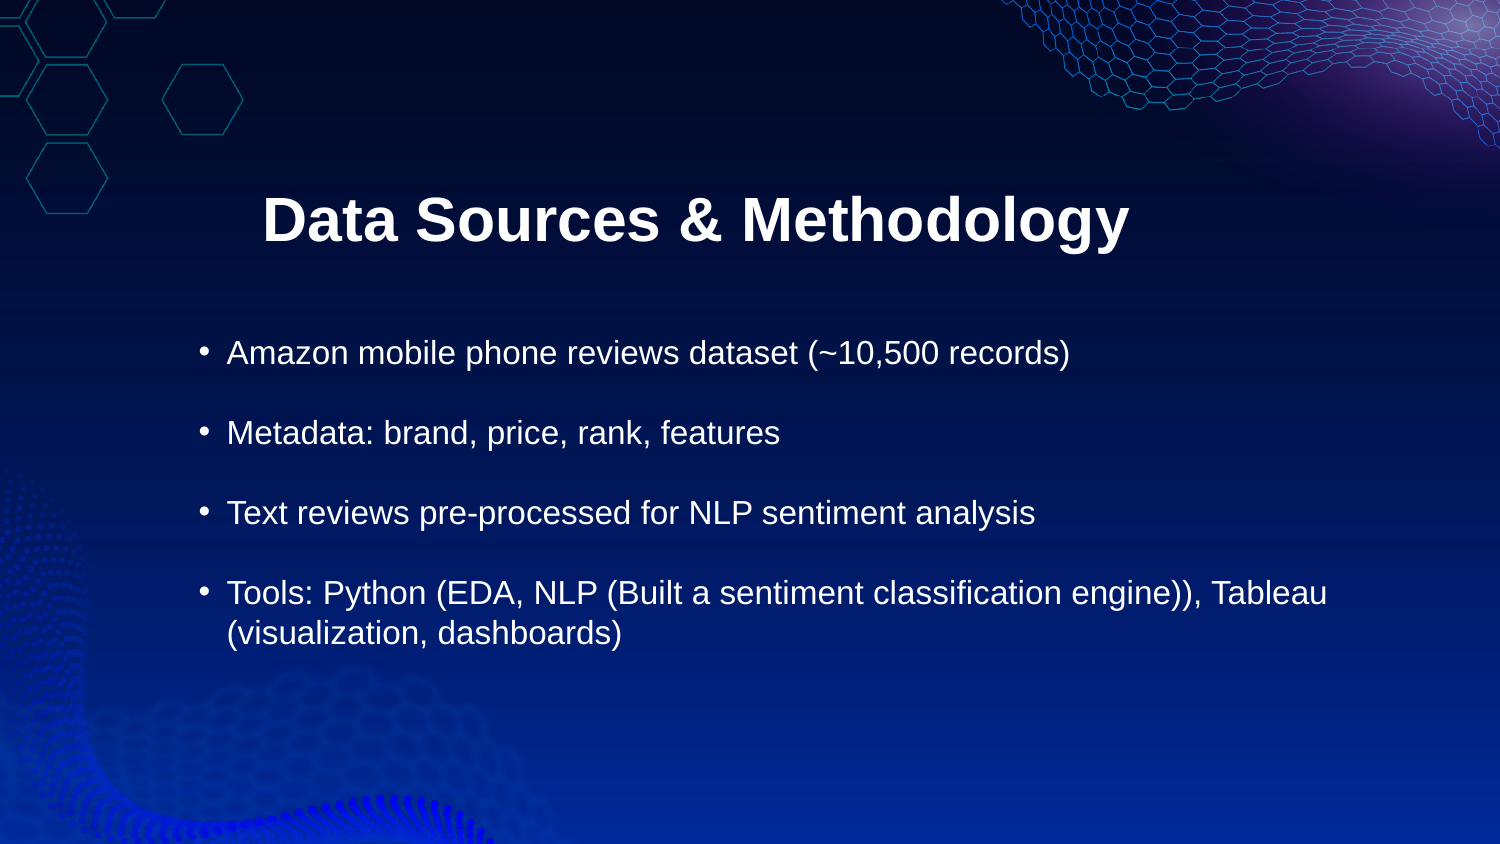

# Data Sources & Methodology
Amazon mobile phone reviews dataset (~10,500 records)

Metadata: brand, price, rank, features

Text reviews pre-processed for NLP sentiment analysis

Tools: Python (EDA, NLP (Built a sentiment classification engine)), Tableau (visualization, dashboards)